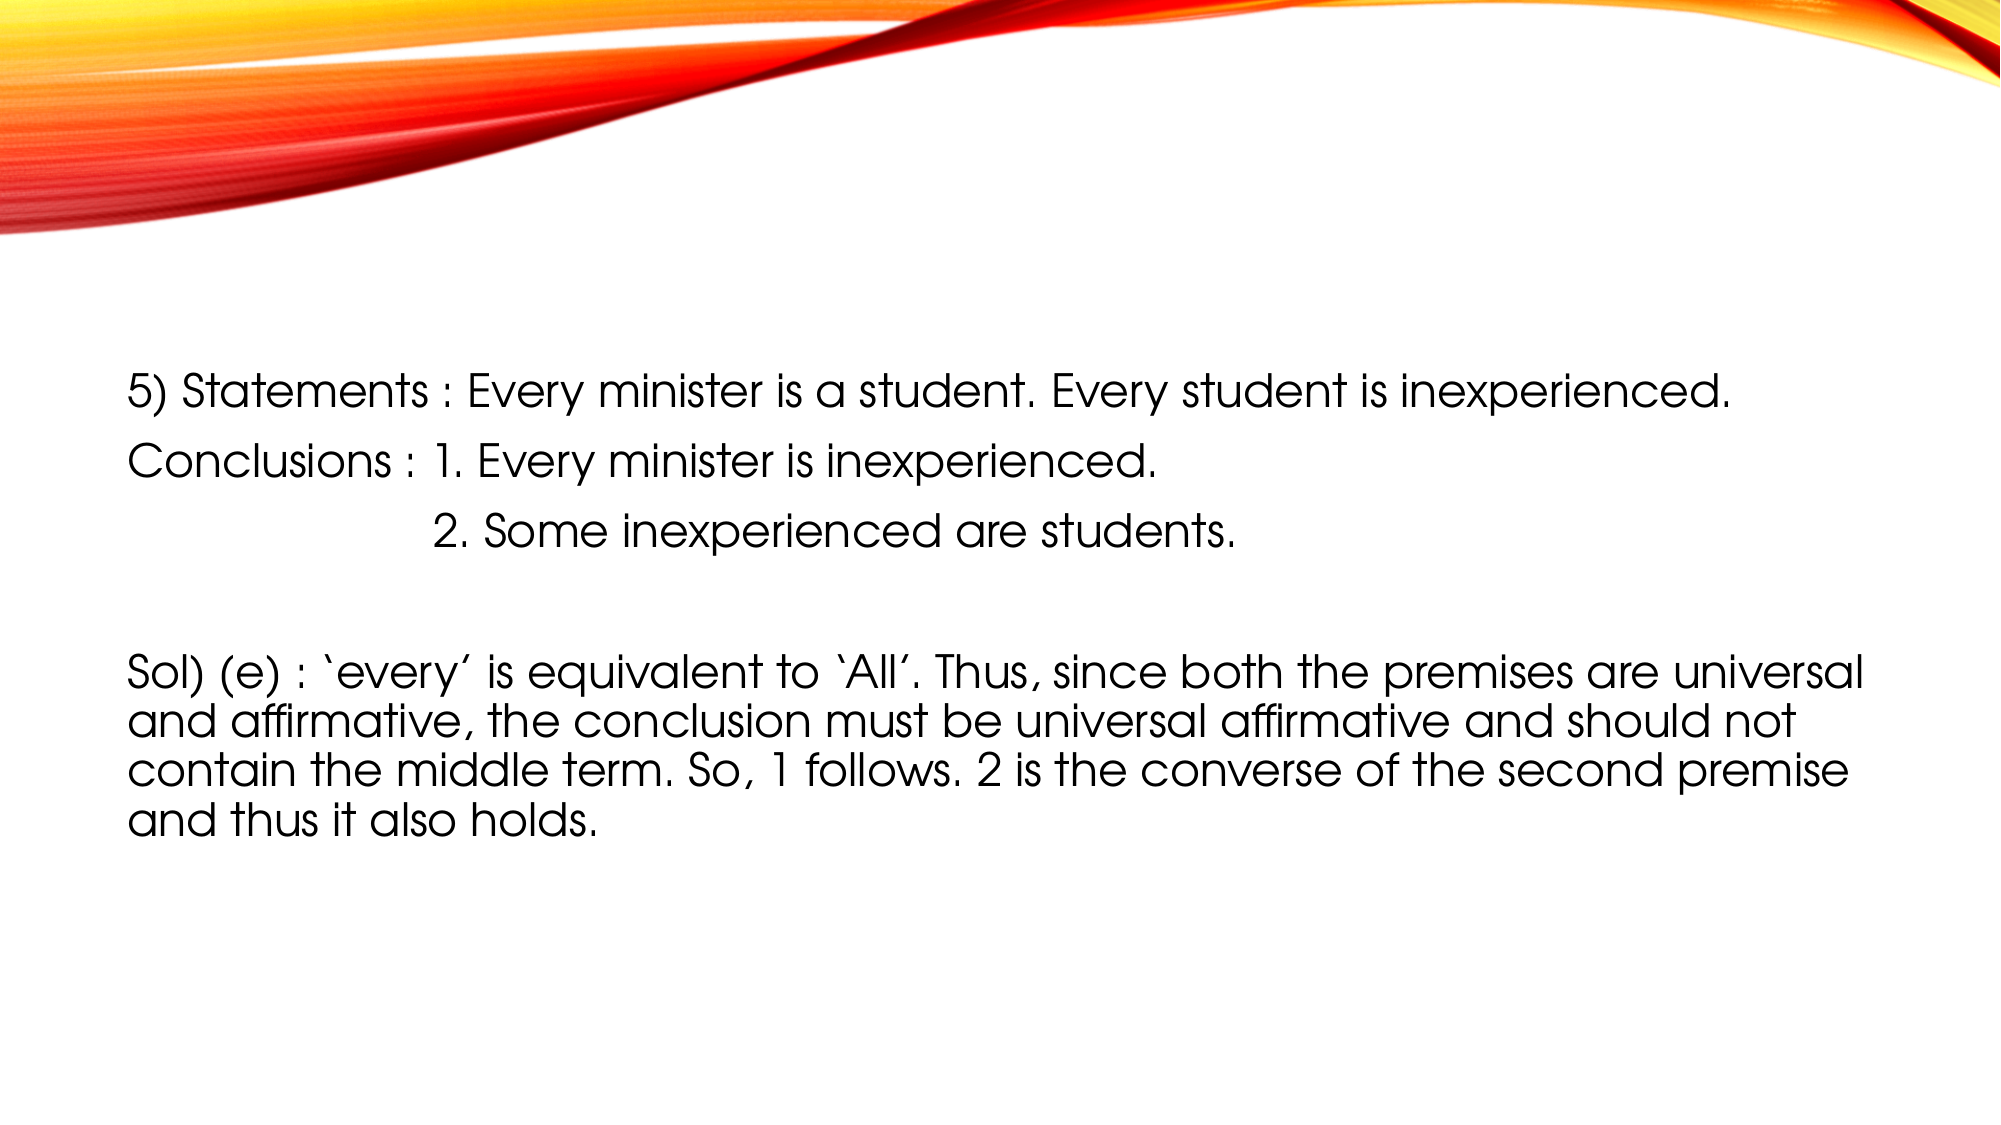

5) Statements : Every minister is a student. Every student is inexperienced.
Conclusions : 1. Every minister is inexperienced.
                        2. Some inexperienced are students.

Sol) (e) : ‘every’ is equivalent to ‘All’. Thus, since both the premises are universal and affirmative, the conclusion must be universal affirmative and should not contain the middle term. So, 1 follows. 2 is the converse of the second premise and thus it also holds.